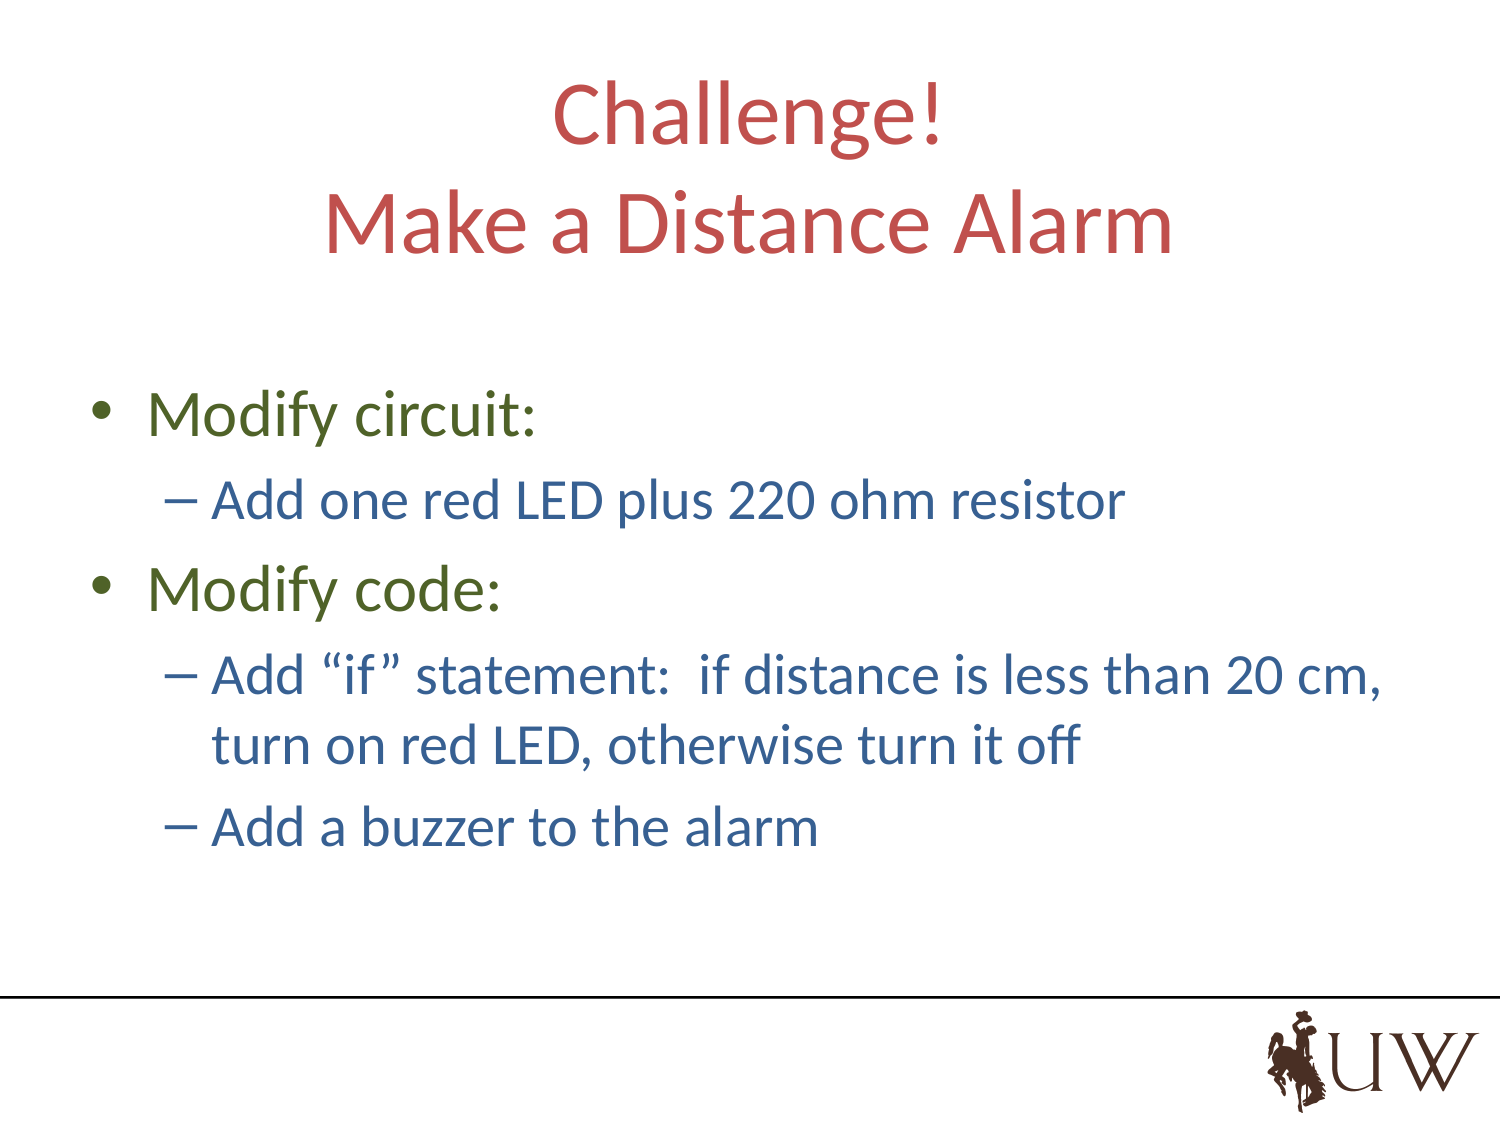

# Challenge! Make a Distance Alarm
Modify circuit:
Add one red LED plus 220 ohm resistor
Modify code:
Add “if” statement:  if distance is less than 20 cm, turn on red LED, otherwise turn it off
Add a buzzer to the alarm